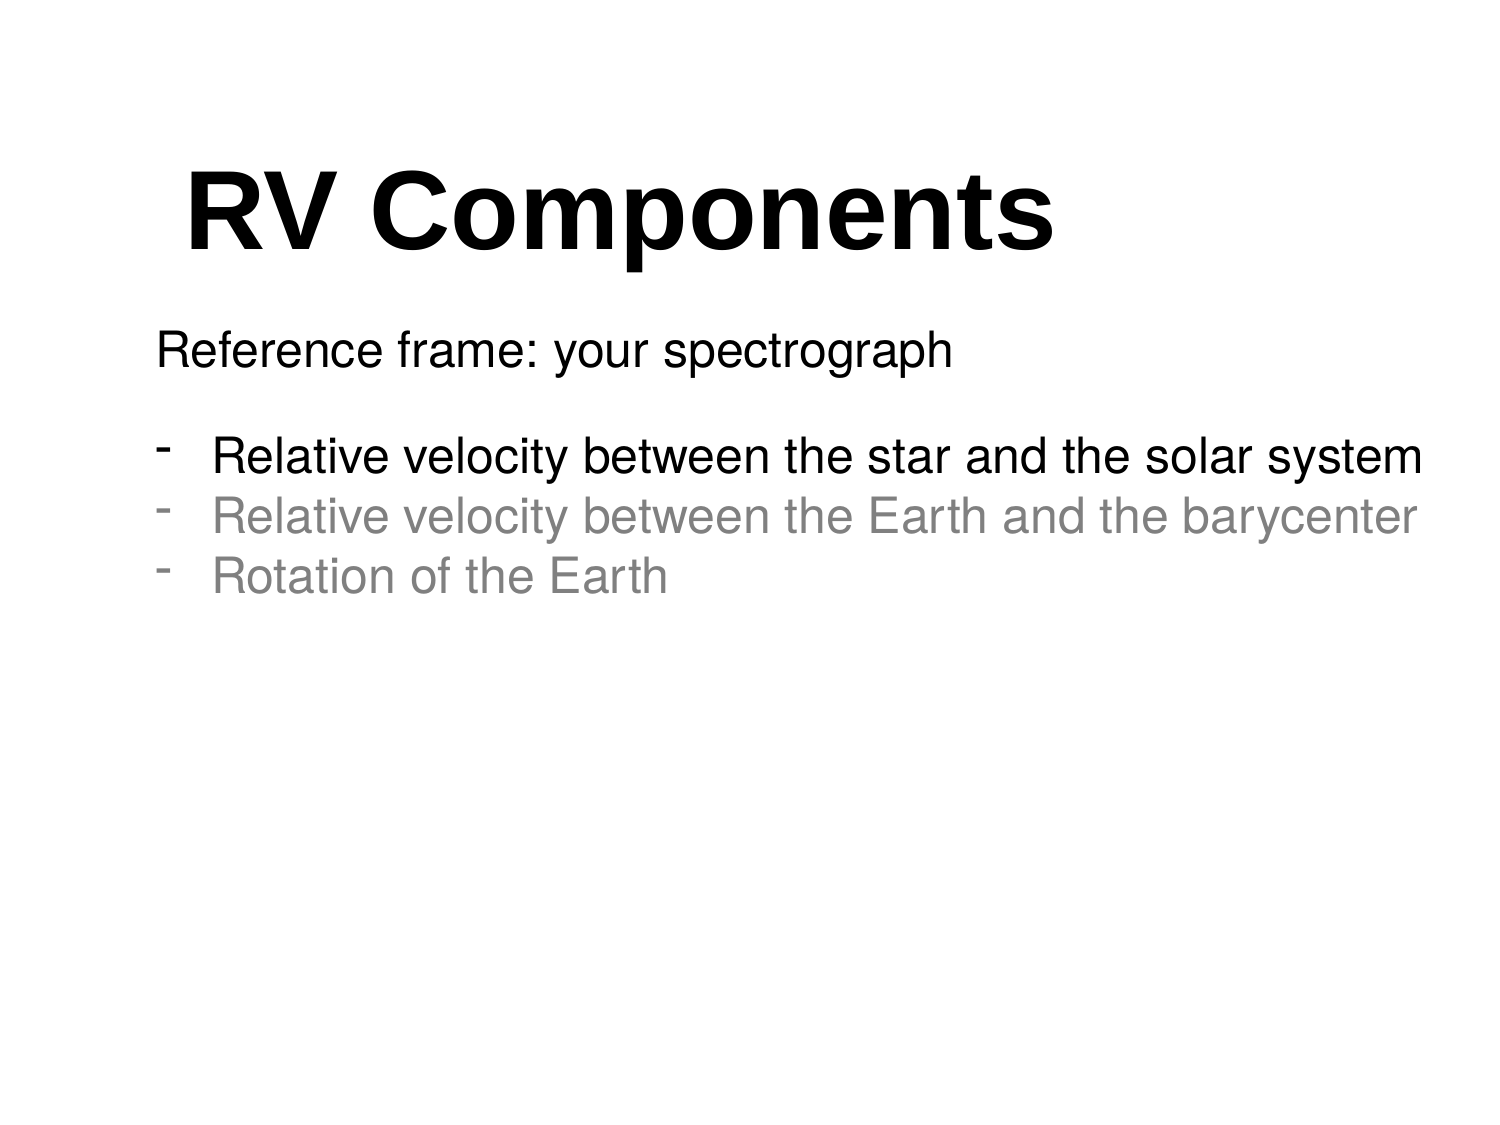

RV Components
Reference frame: your spectrograph
Relative velocity between the star and the solar system
Relative velocity between the Earth and the barycenter
Rotation of the Earth